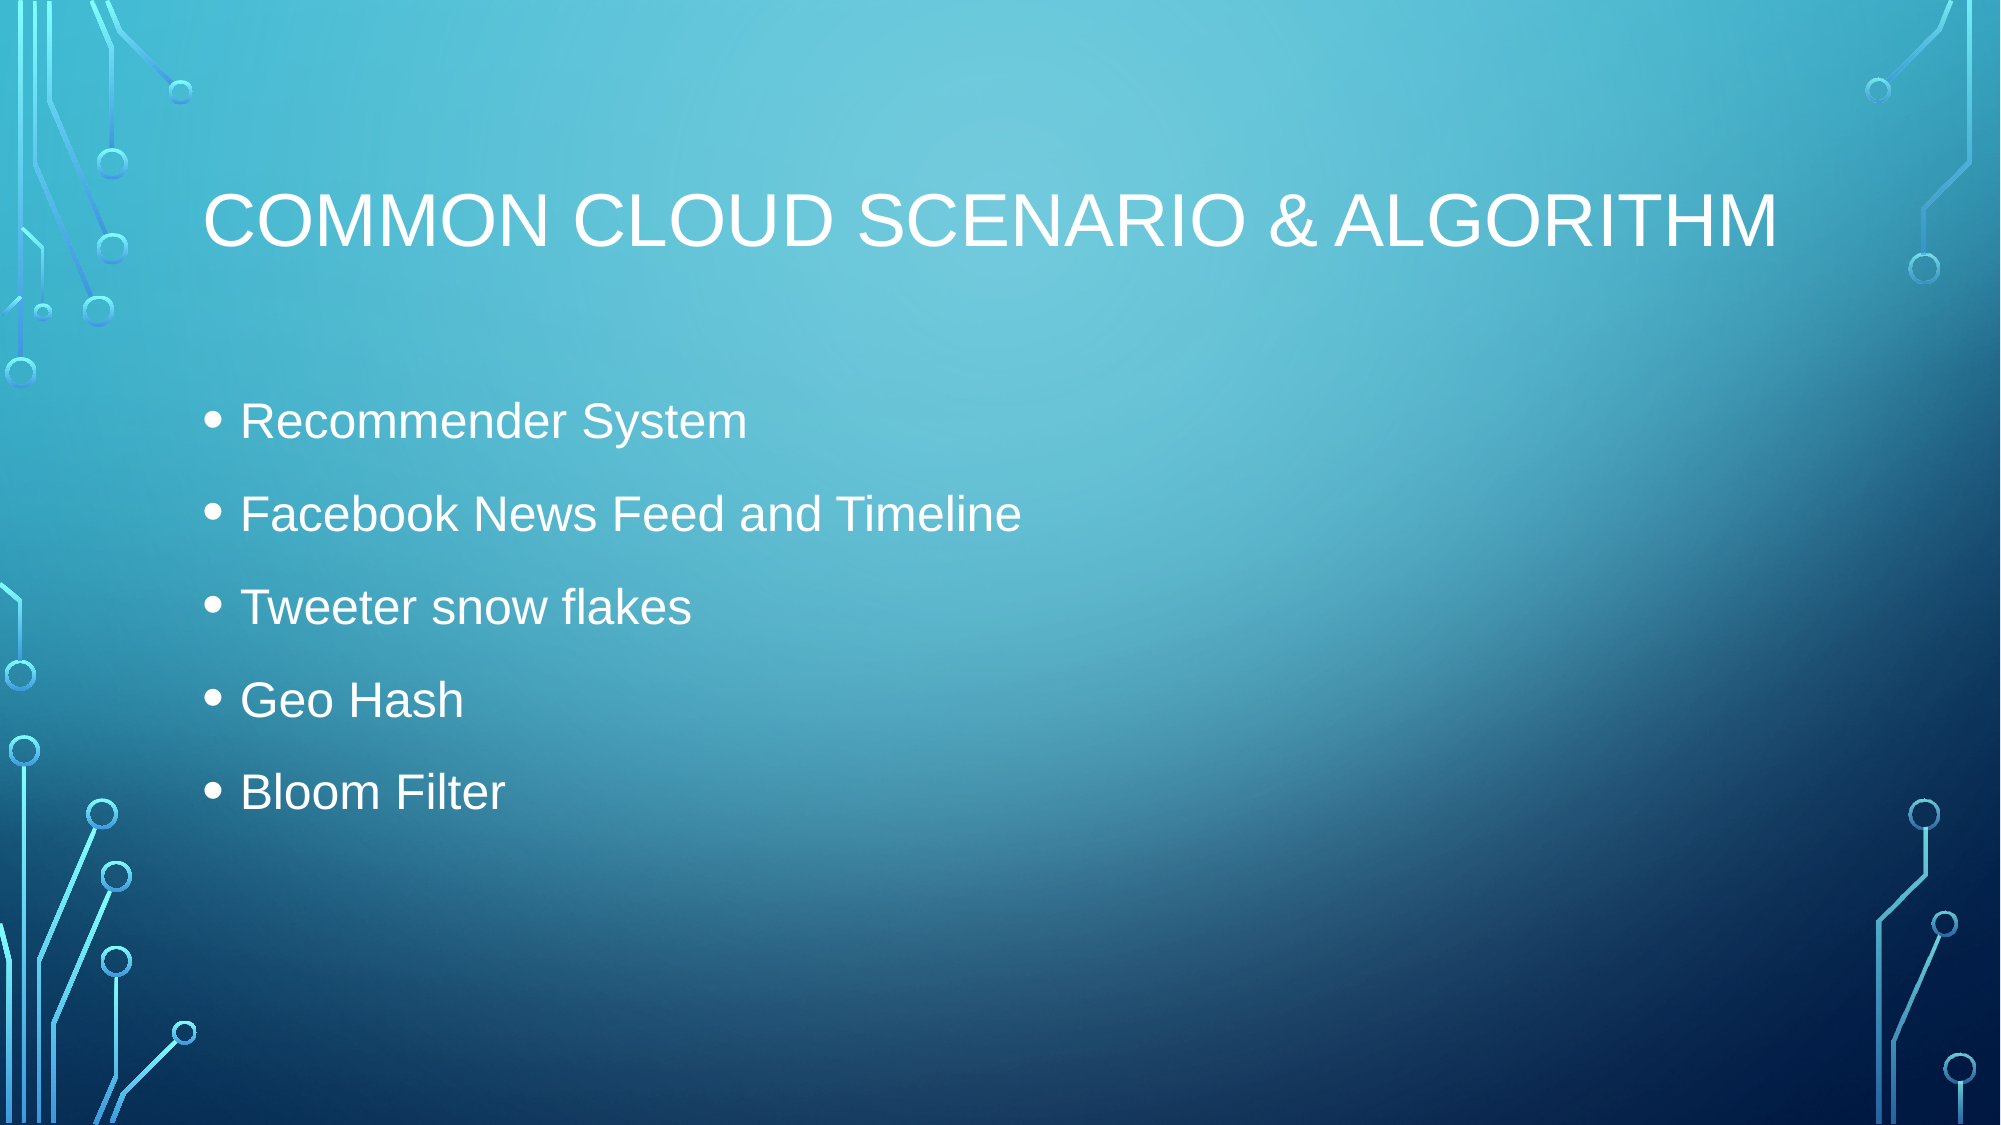

# Common Cloud Scenario & Algorithm
Recommender System
Facebook News Feed and Timeline
Tweeter snow flakes
Geo Hash
Bloom Filter